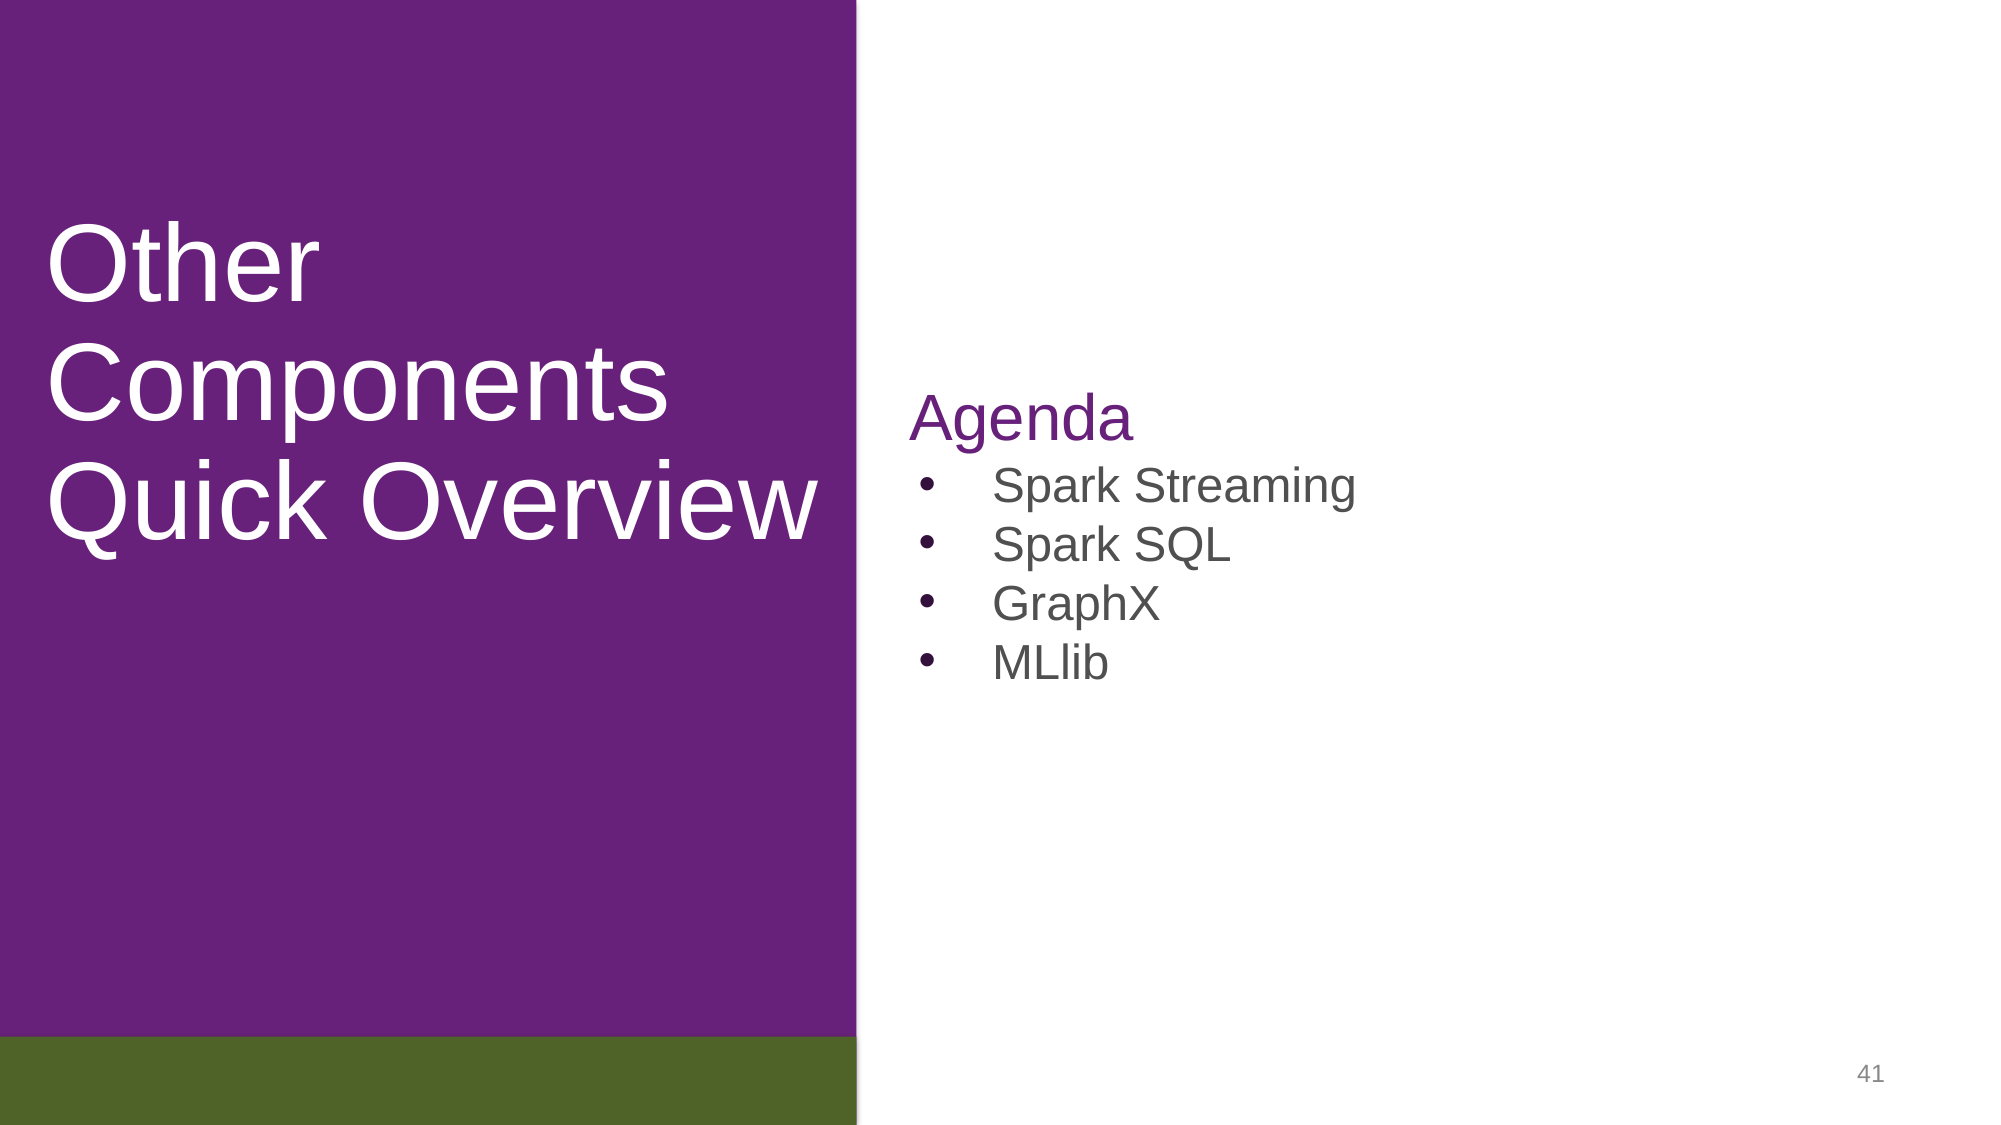

Other Components Quick Overview

Agenda
Spark Streaming
Spark SQL
GraphX
MLlib

41